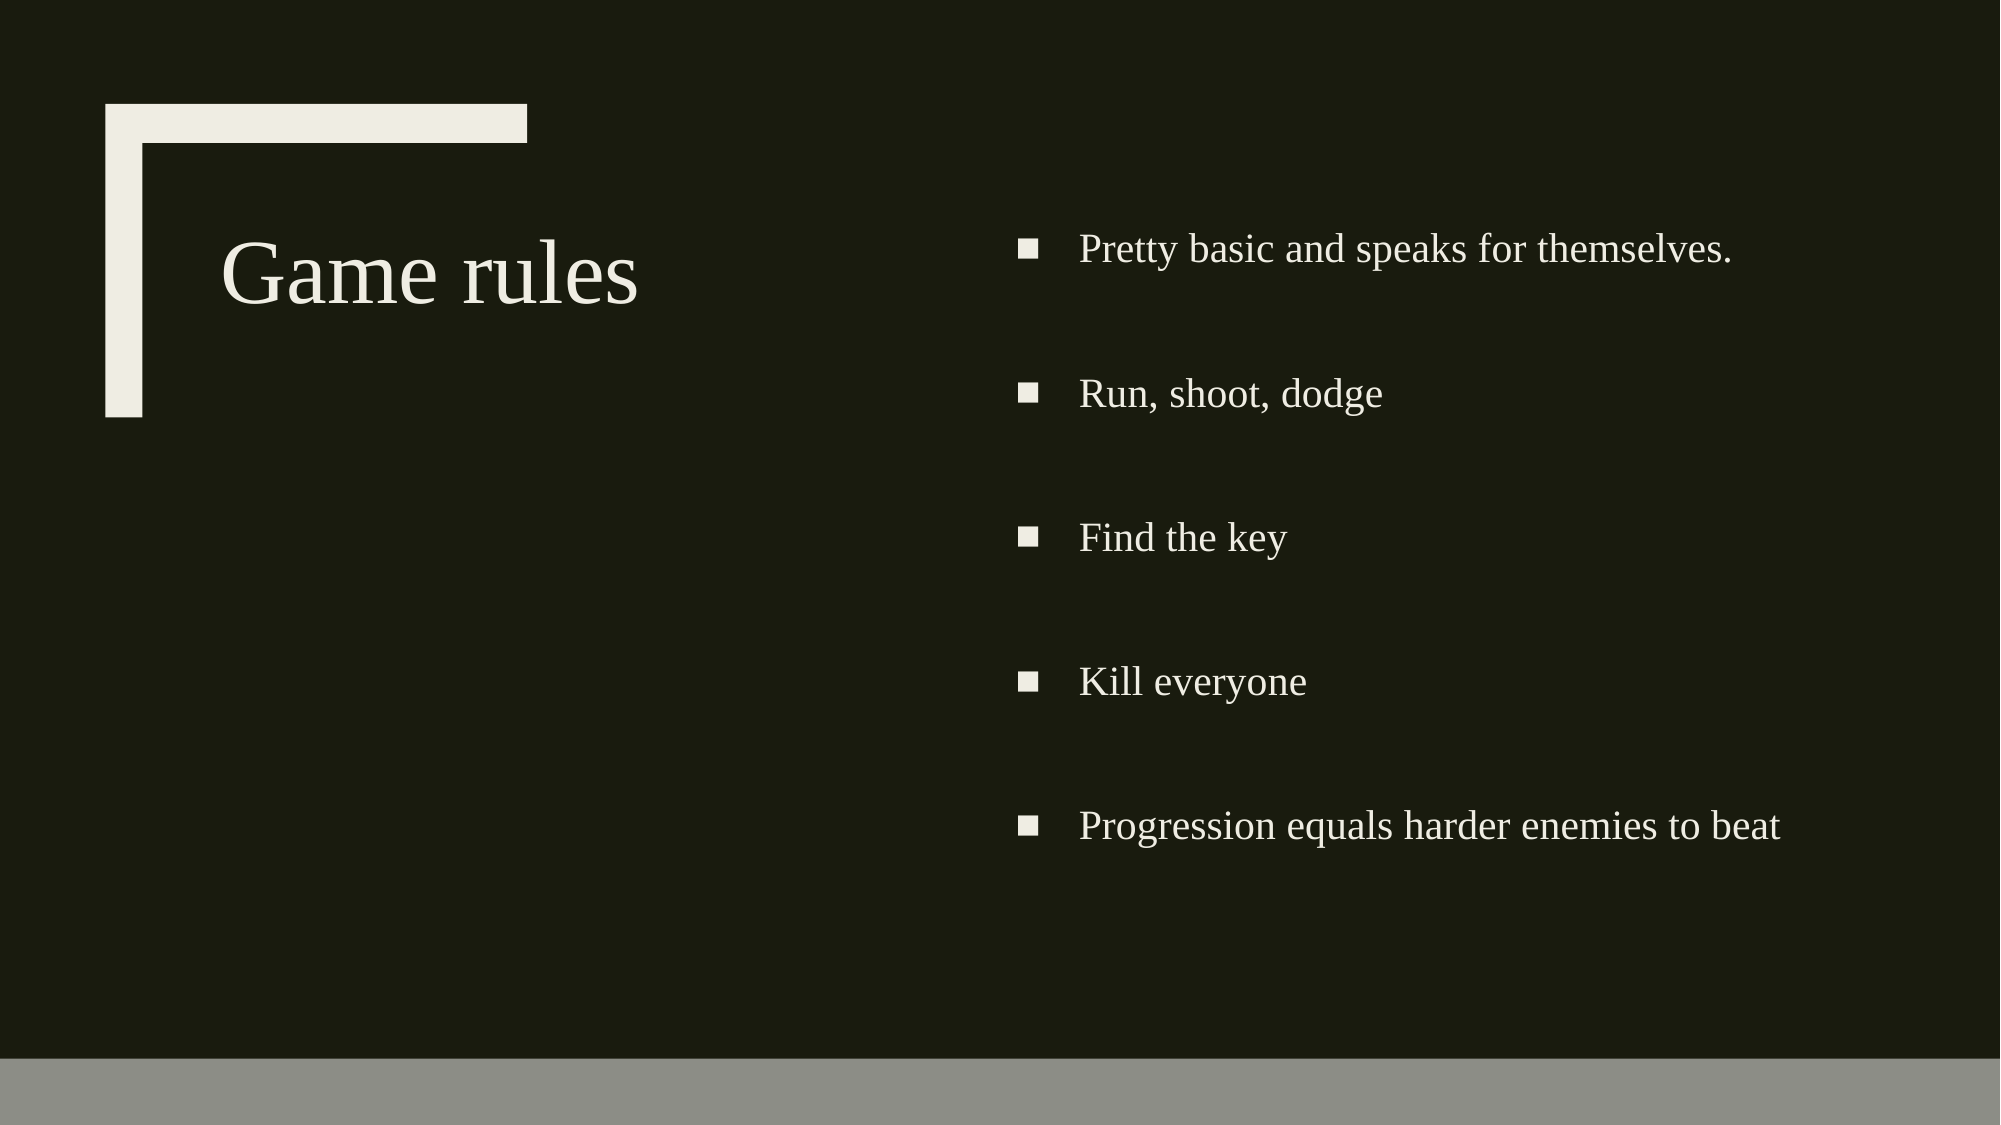

# Game rules
Pretty basic and speaks for themselves.

Run, shoot, dodge

Find the key

Kill everyone

Progression equals harder enemies to beat